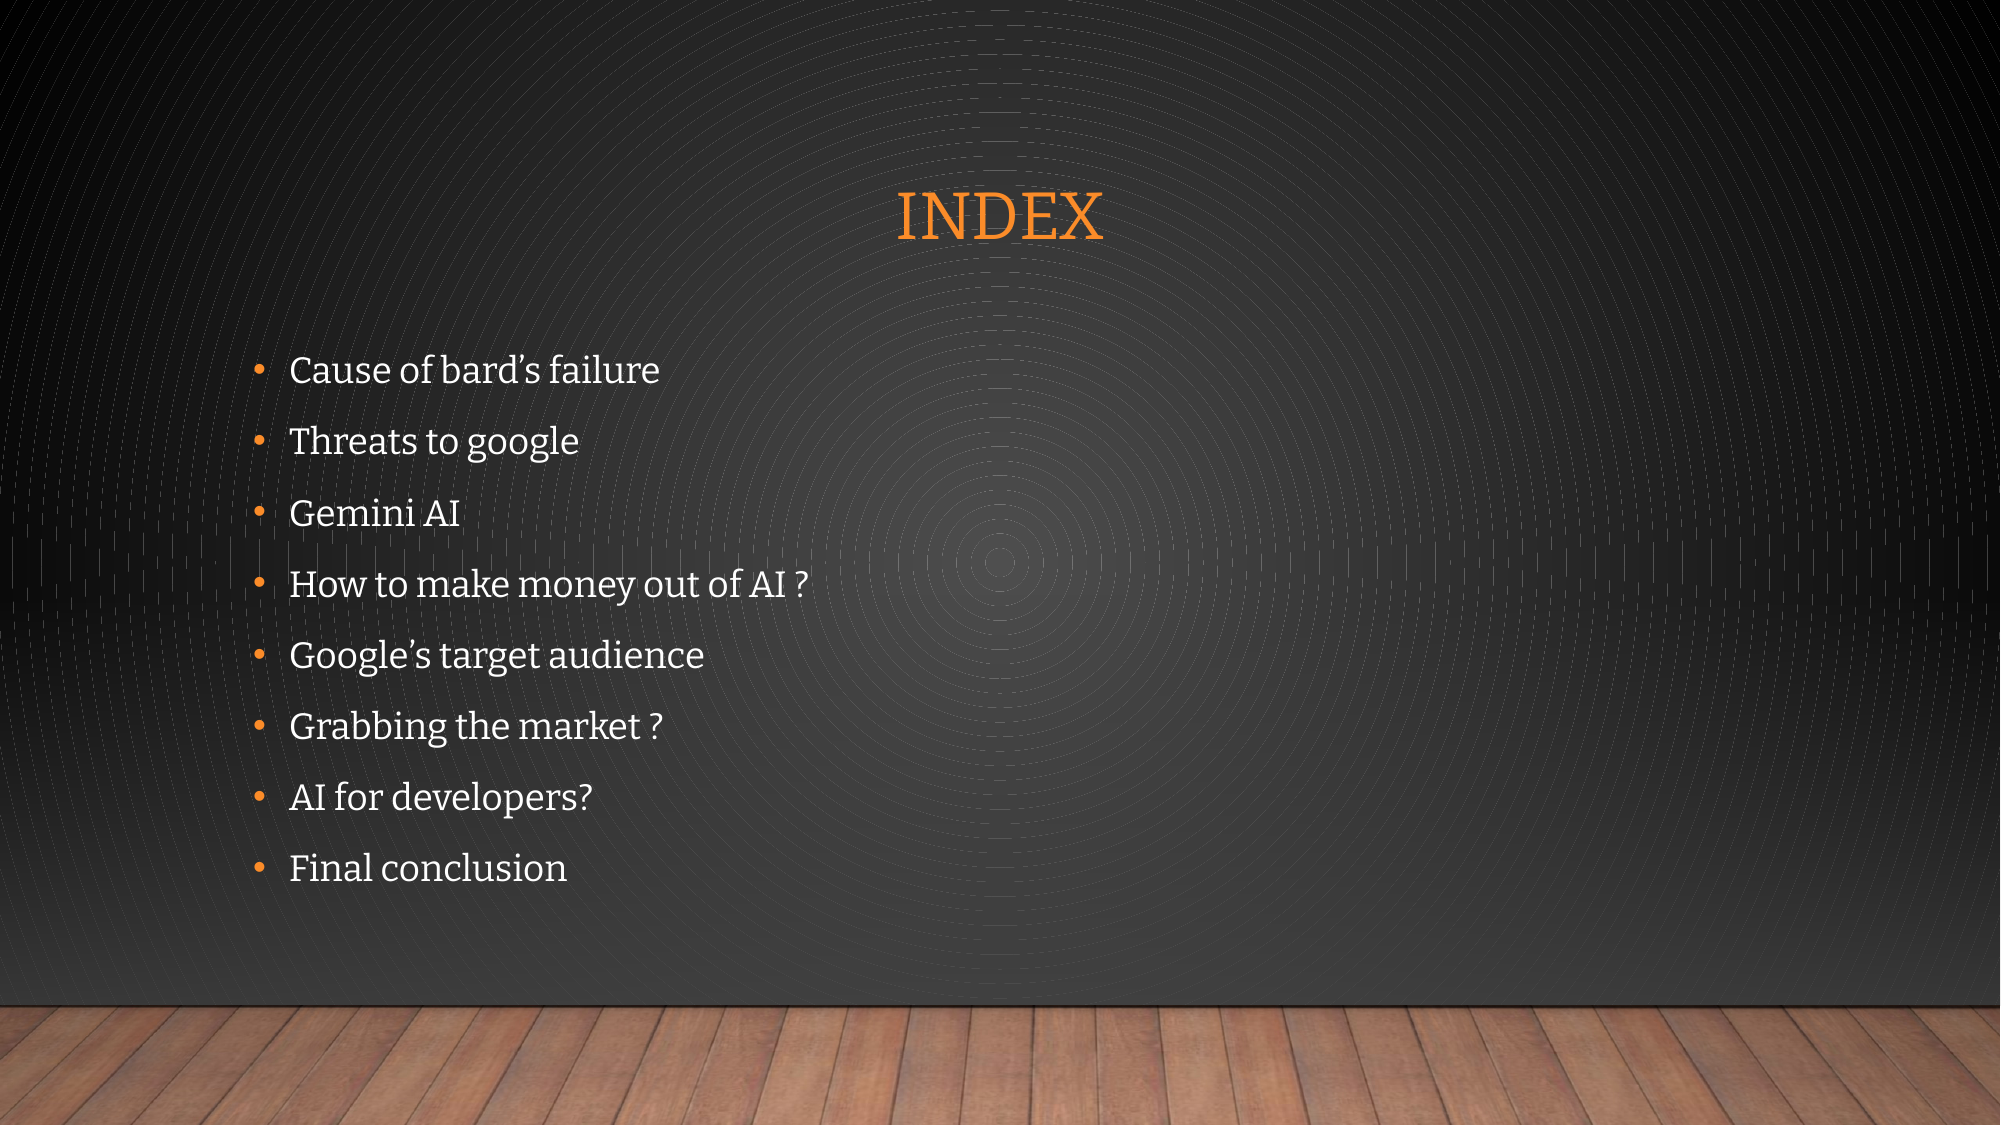

# INDEX
Cause of bard’s failure
Threats to google
Gemini AI
How to make money out of AI ?
Google’s target audience
Grabbing the market ?
AI for developers?
Final conclusion